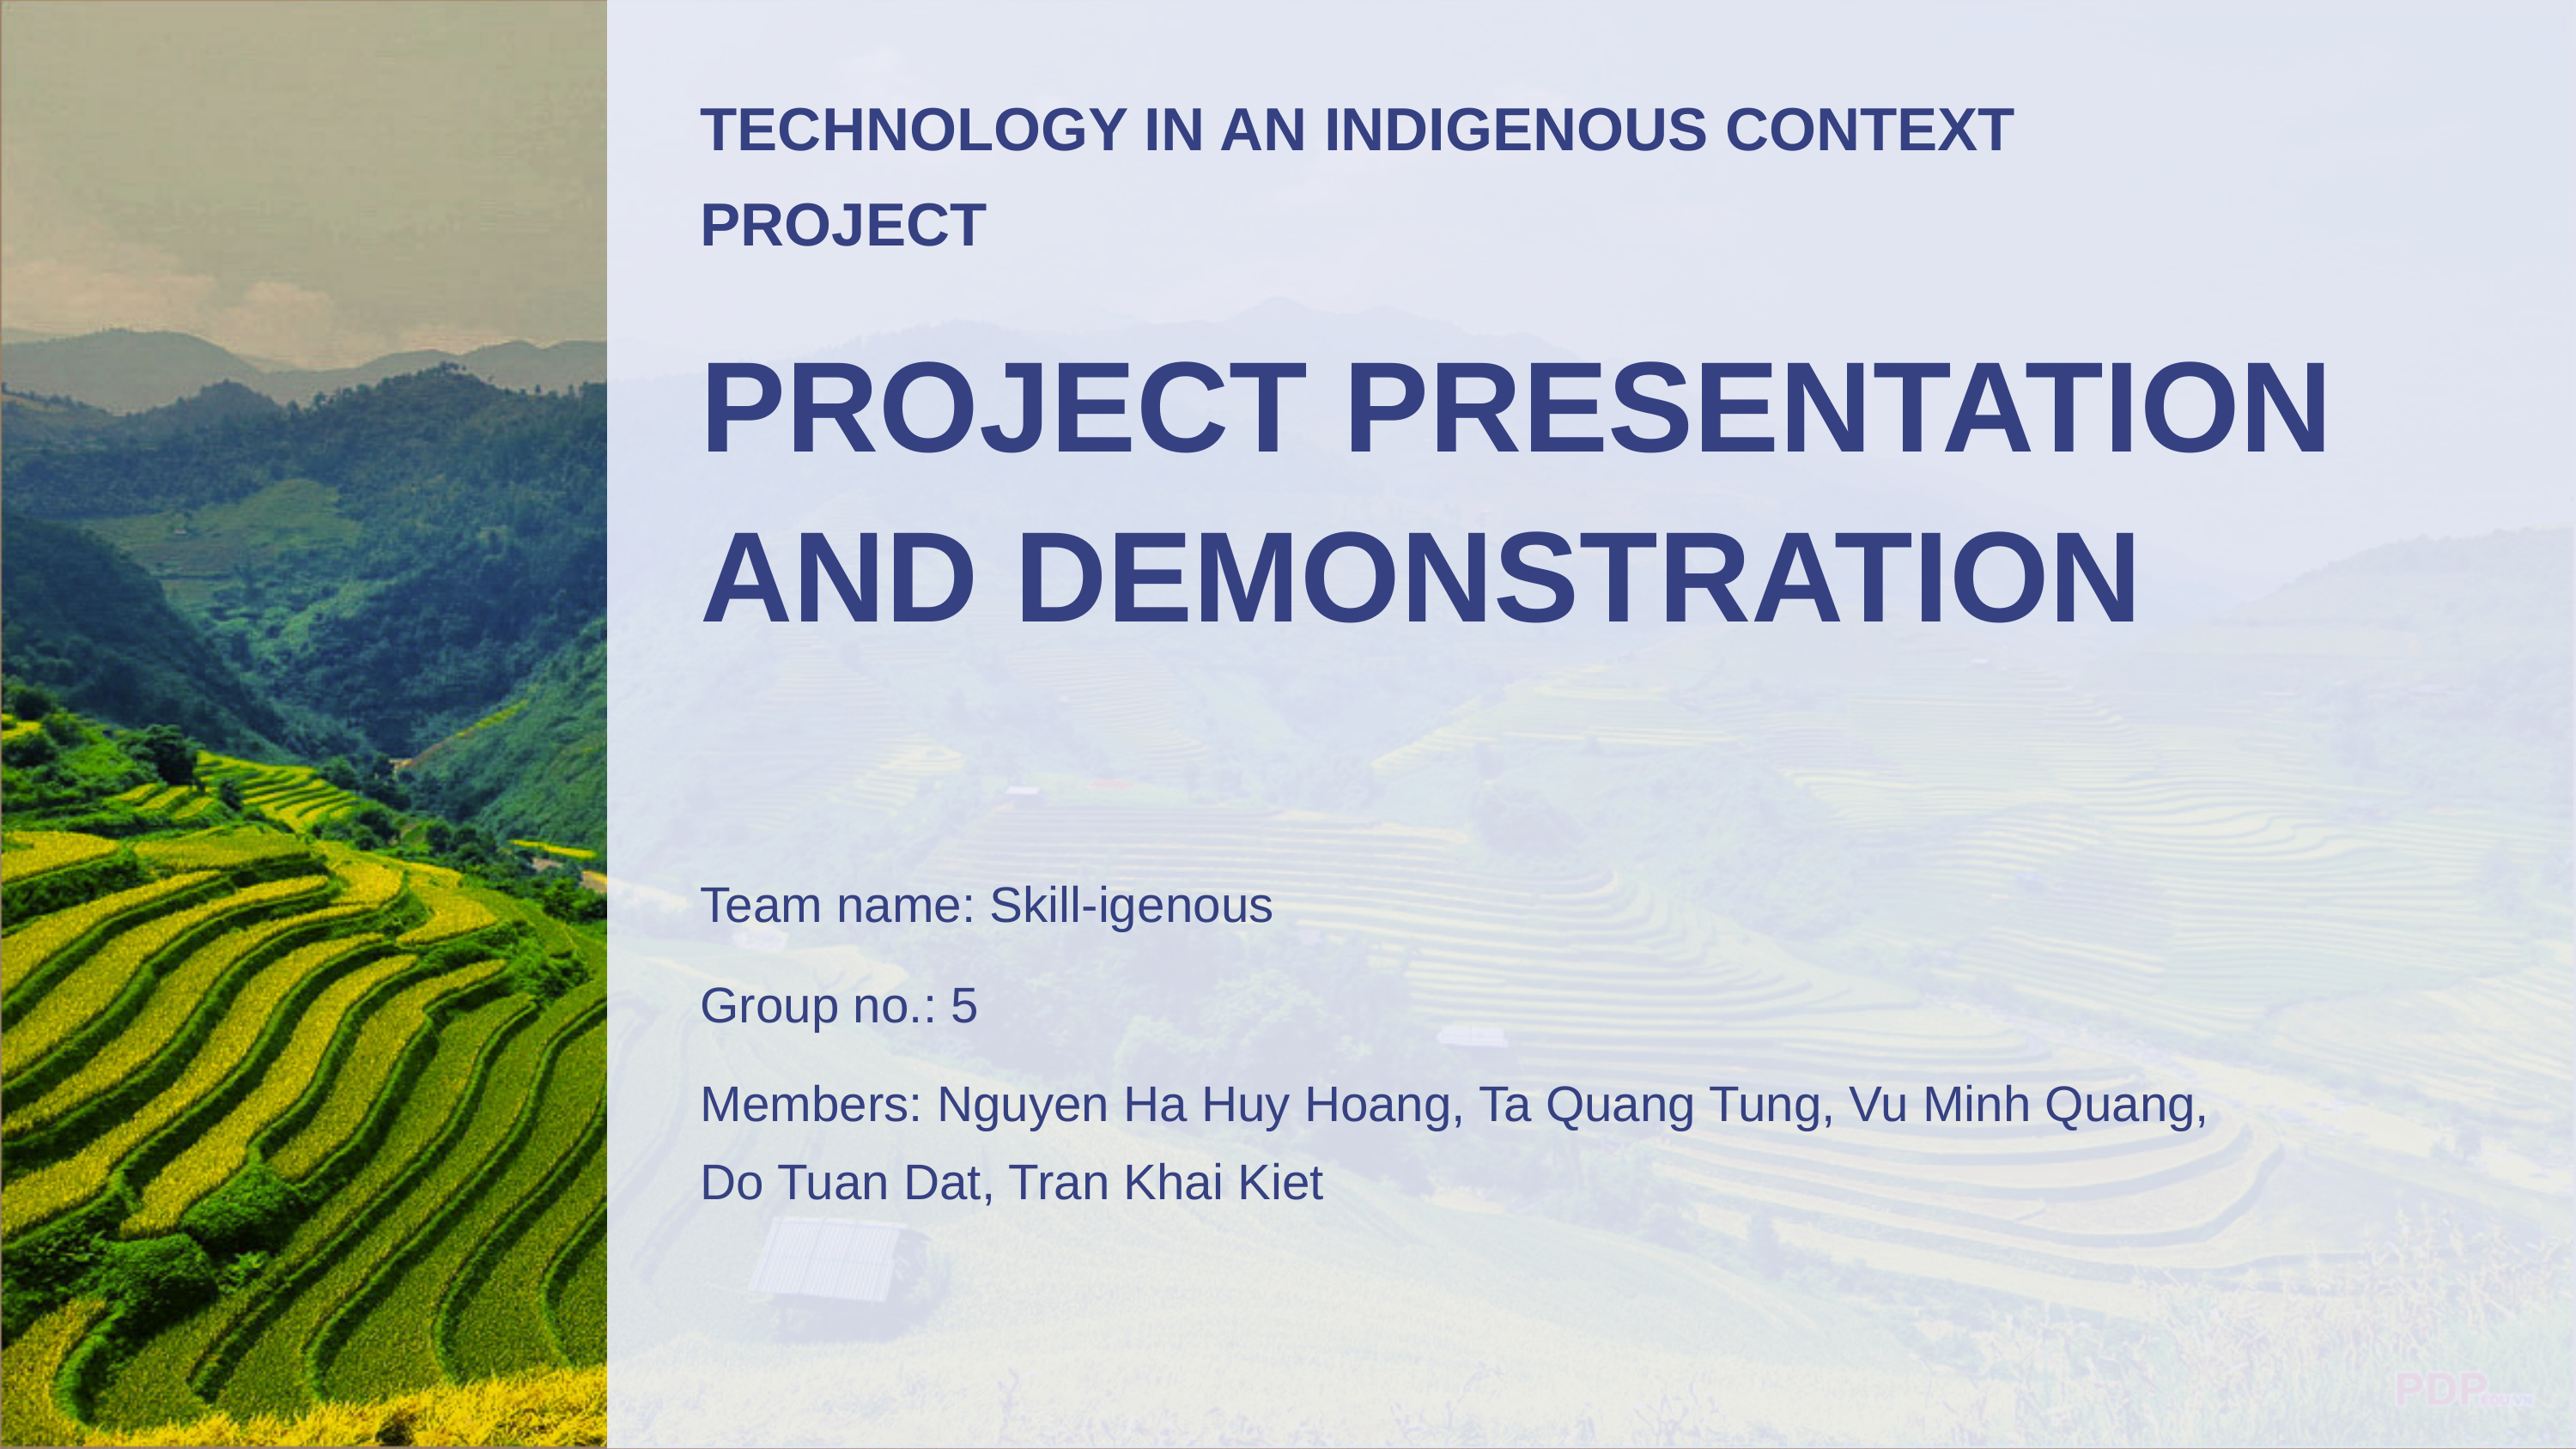

TECHNOLOGY IN AN INDIGENOUS CONTEXT PROJECT
PROJECT PRESENTATION
AND DEMONSTRATION
Team name: Skill-igenous
Group no.: 5
Members: Nguyen Ha Huy Hoang, Ta Quang Tung, Vu Minh Quang, Do Tuan Dat, Tran Khai Kiet